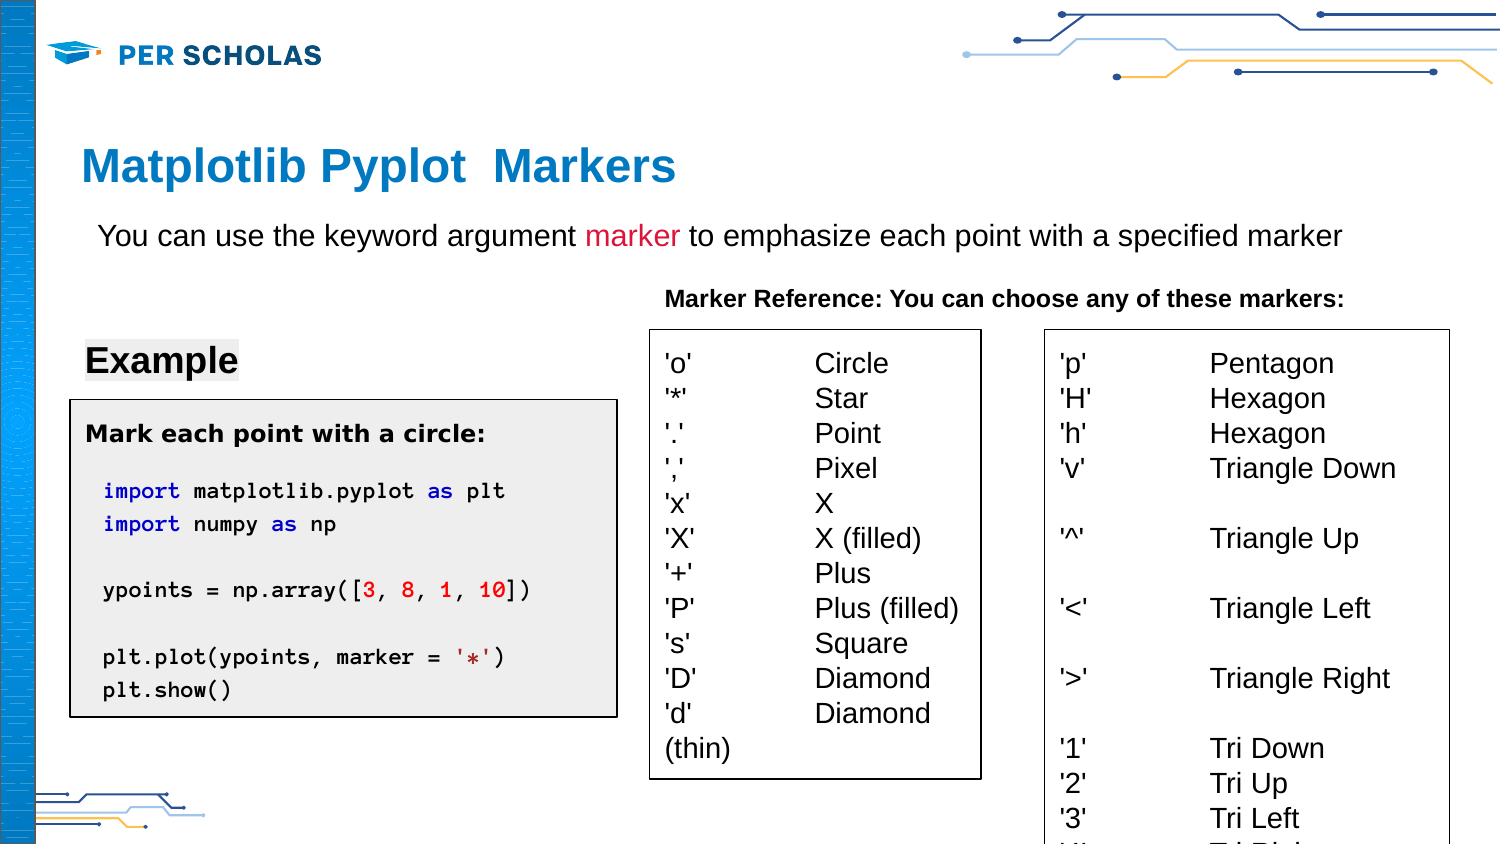

# Matplotlib Pyplot  Markers
You can use the keyword argument marker to emphasize each point with a specified marker
Marker Reference: You can choose any of these markers:
Example
'o'	Circle
'*'	Star
'.'	Point
','	Pixel
'x'	X
'X'	X (filled)
'+'	Plus
'P'	Plus (filled)
's'	Square
'D'	Diamond
'd'	Diamond (thin)
'p'	Pentagon
'H'	Hexagon
'h'	Hexagon
'v'	Triangle Down
'^'	Triangle Up
'<'	Triangle Left
'>'	Triangle Right
'1'	Tri Down
'2'	Tri Up
'3'	Tri Left
'4'	Tri Right
'|'	Vline
'_'	Hline
Mark each point with a circle:
import matplotlib.pyplot as plt
import numpy as np

ypoints = np.array([3, 8, 1, 10])

plt.plot(ypoints, marker = '*')
plt.show()